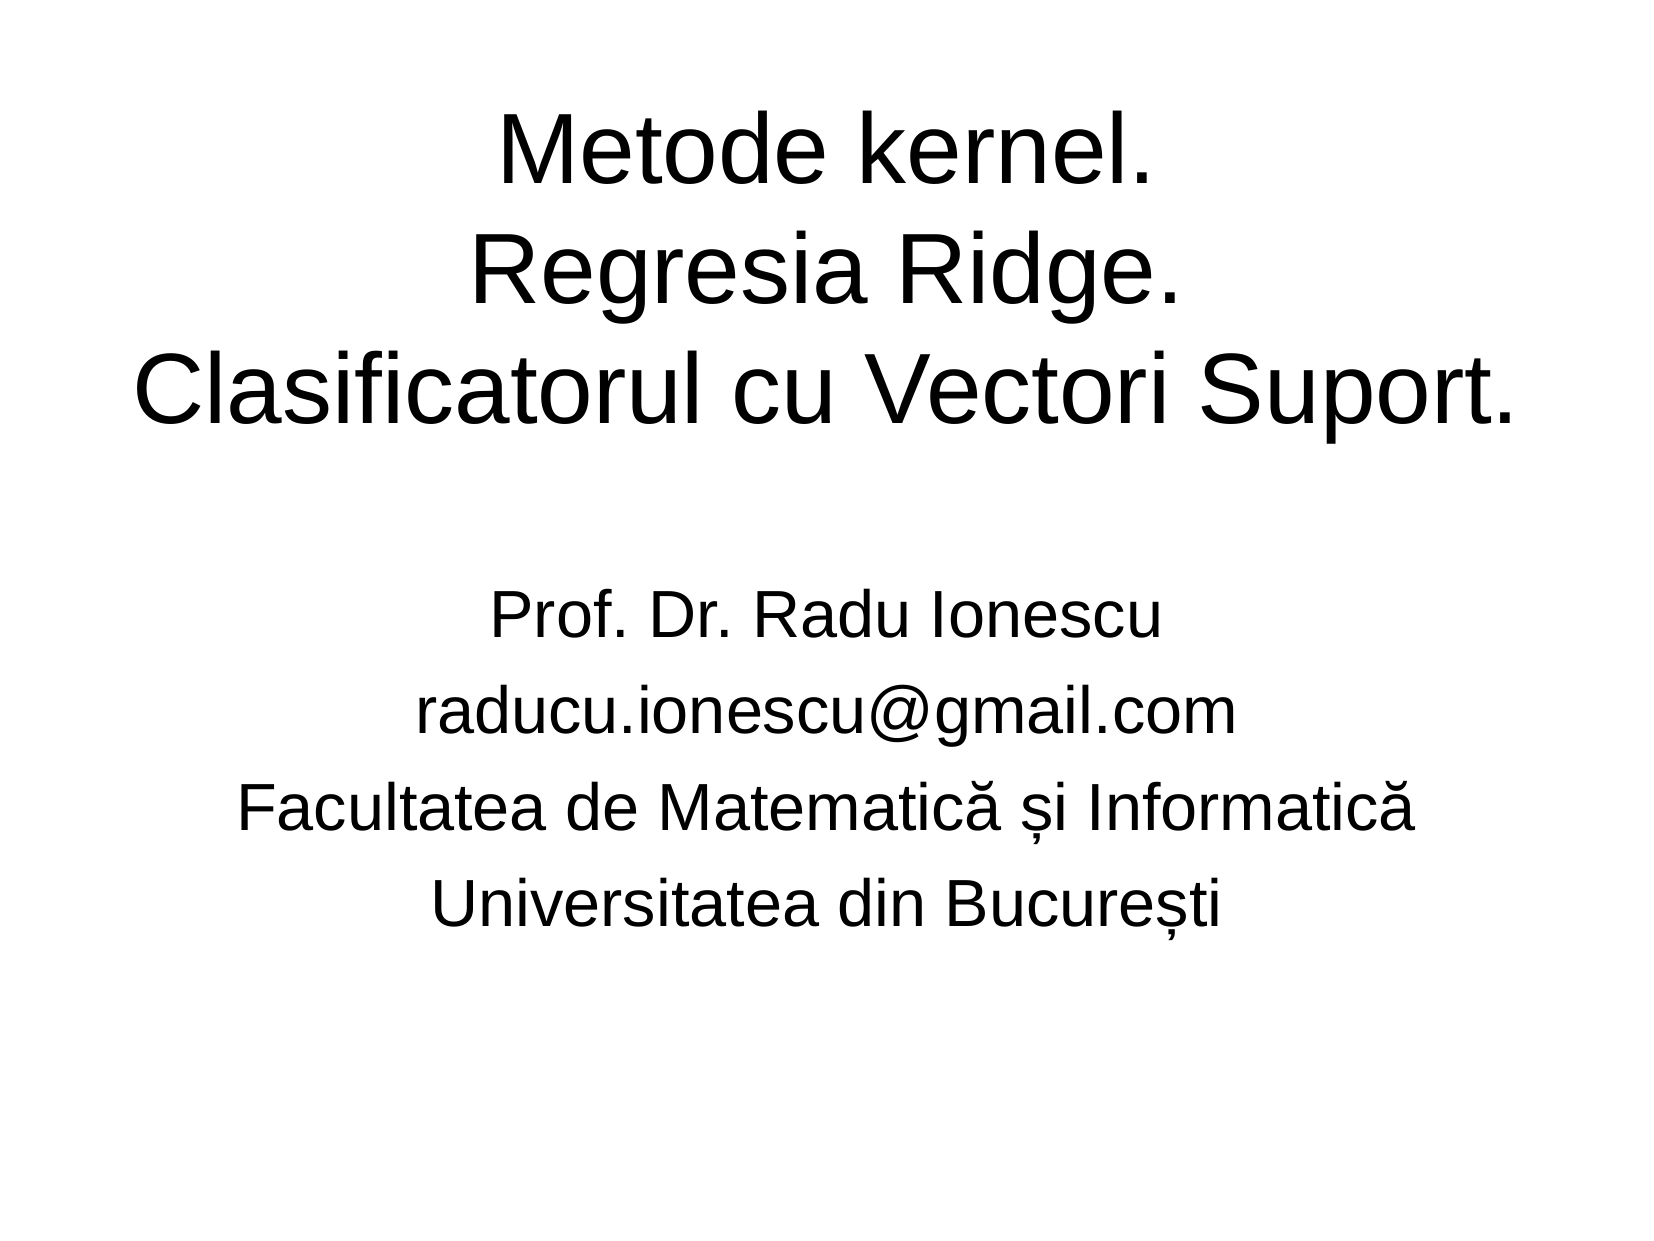

Metode kernel.
Regresia Ridge.
Clasificatorul cu Vectori Suport.
Prof. Dr. Radu Ionescu
raducu.ionescu@gmail.com
Facultatea de Matematică și Informatică
Universitatea din București